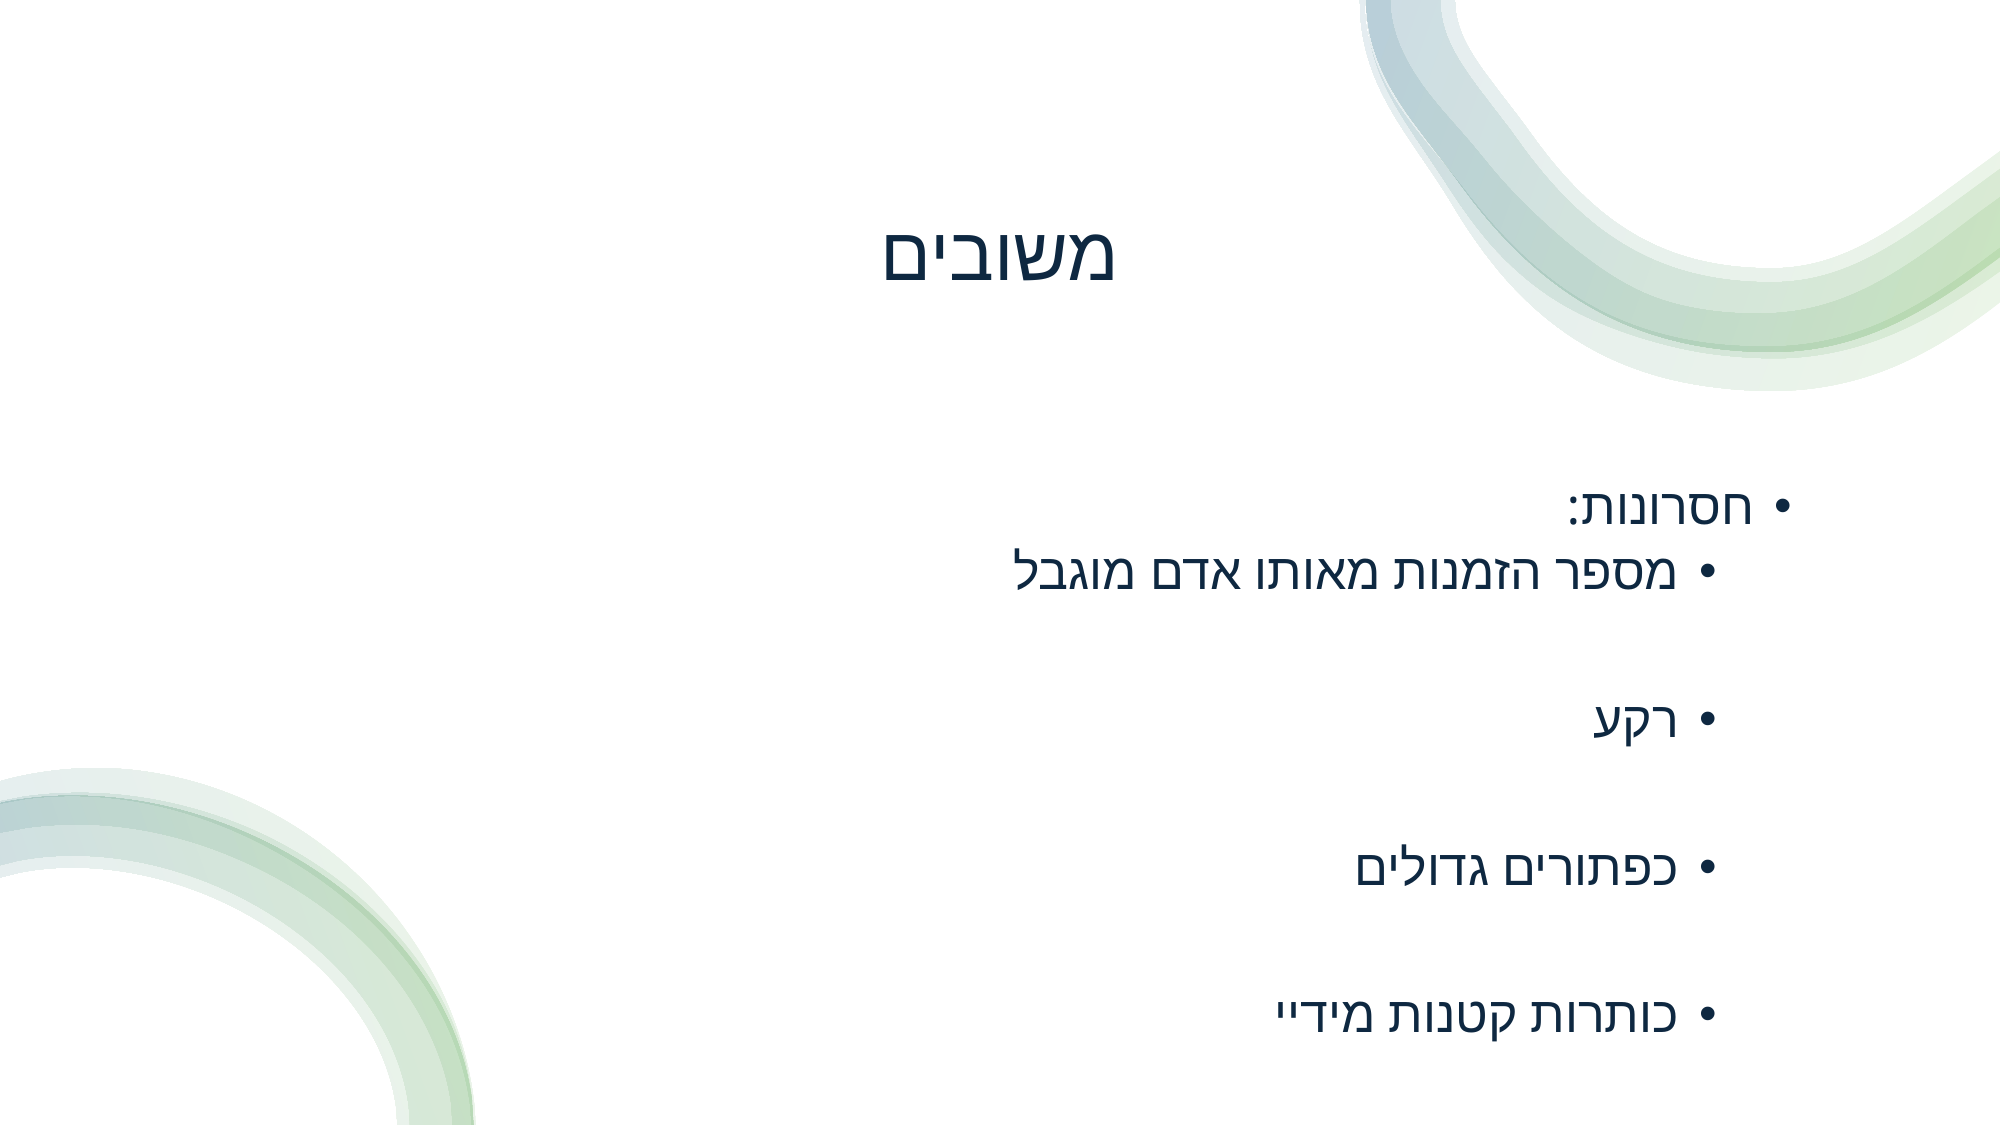

# משובים
חסרונות:
מספר הזמנות מאותו אדם מוגבל

רקע

כפתורים גדולים

כותרות קטנות מידיי